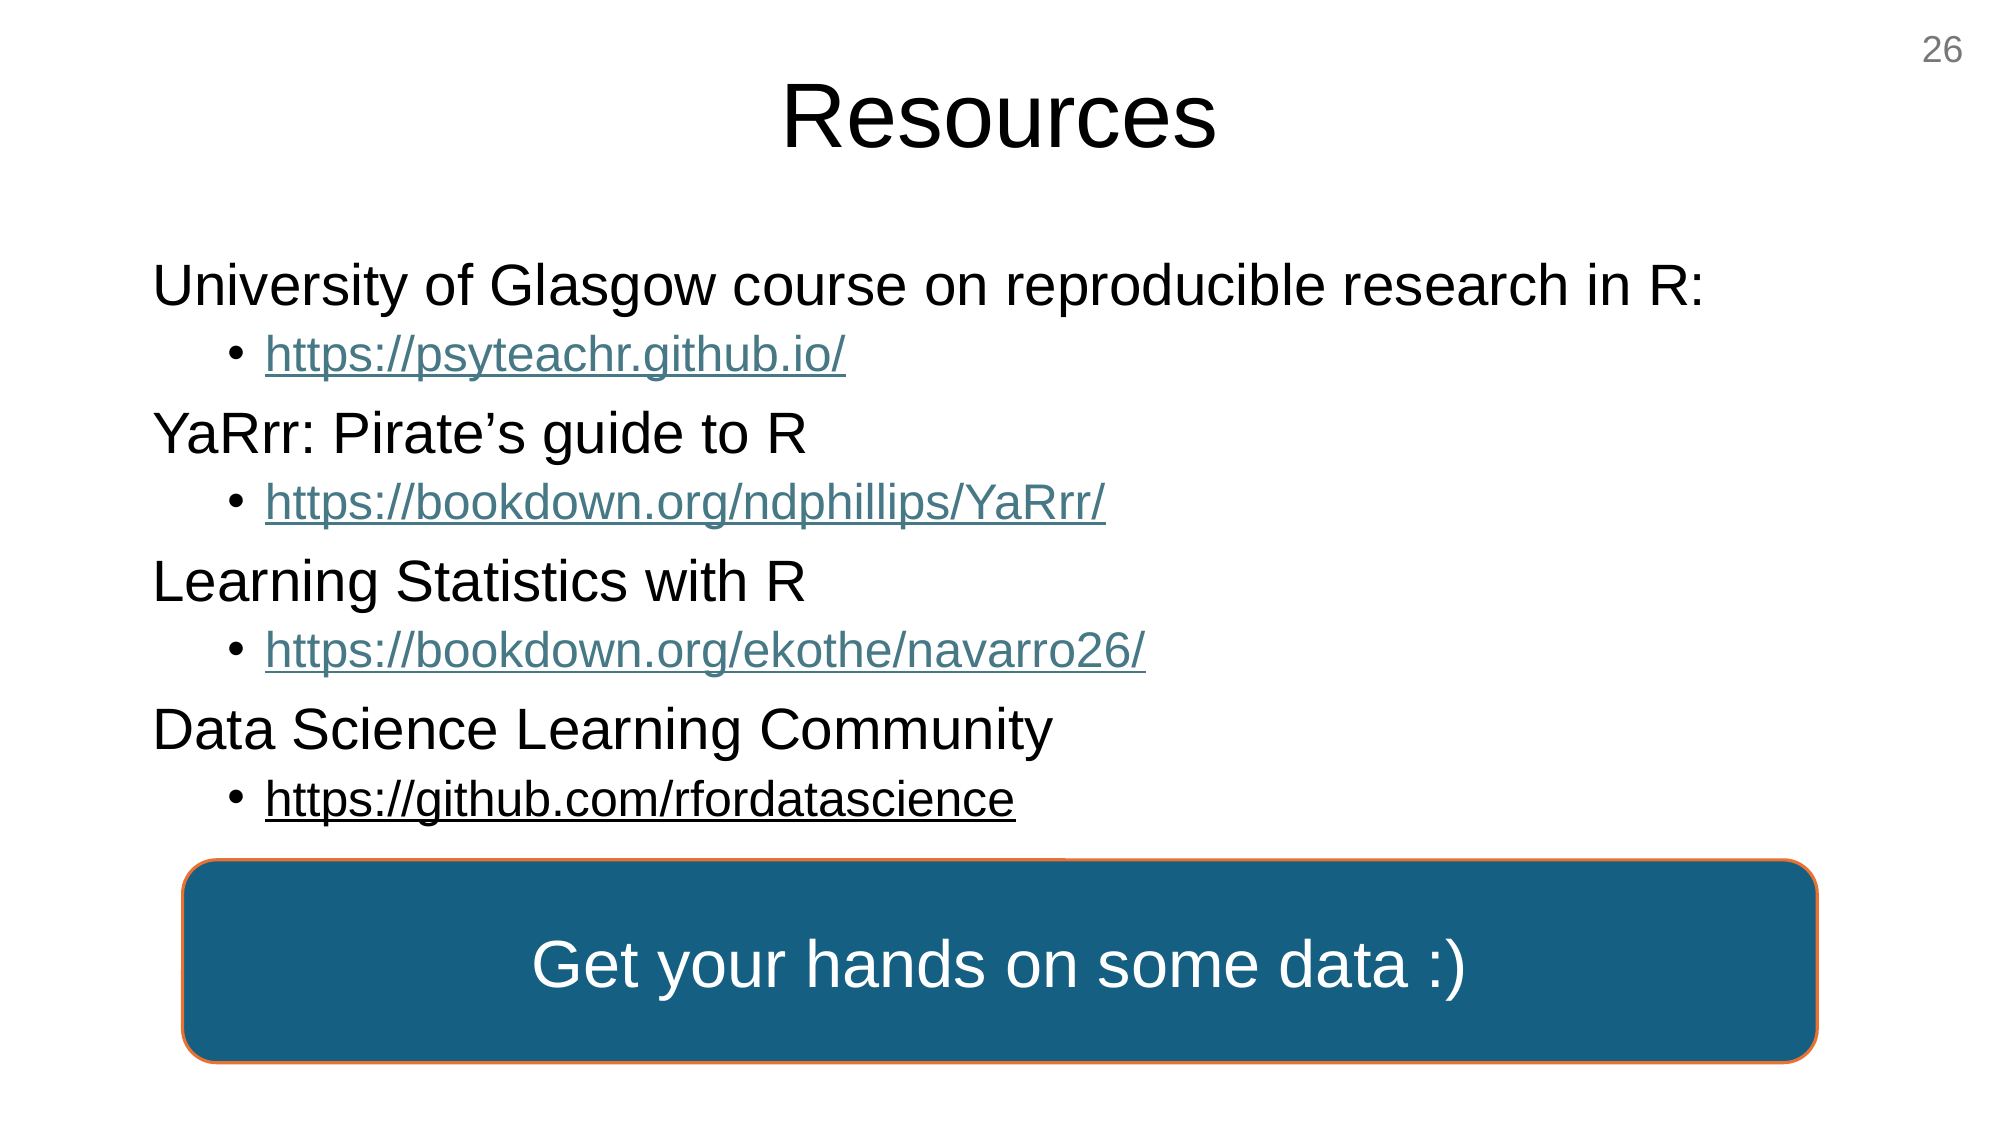

# Resources
26
University of Glasgow course on reproducible research in R:
https://psyteachr.github.io/
YaRrr: Pirate’s guide to R
https://bookdown.org/ndphillips/YaRrr/
Learning Statistics with R
https://bookdown.org/ekothe/navarro26/
Data Science Learning Community
https://github.com/rfordatascience
Get your hands on some data :)